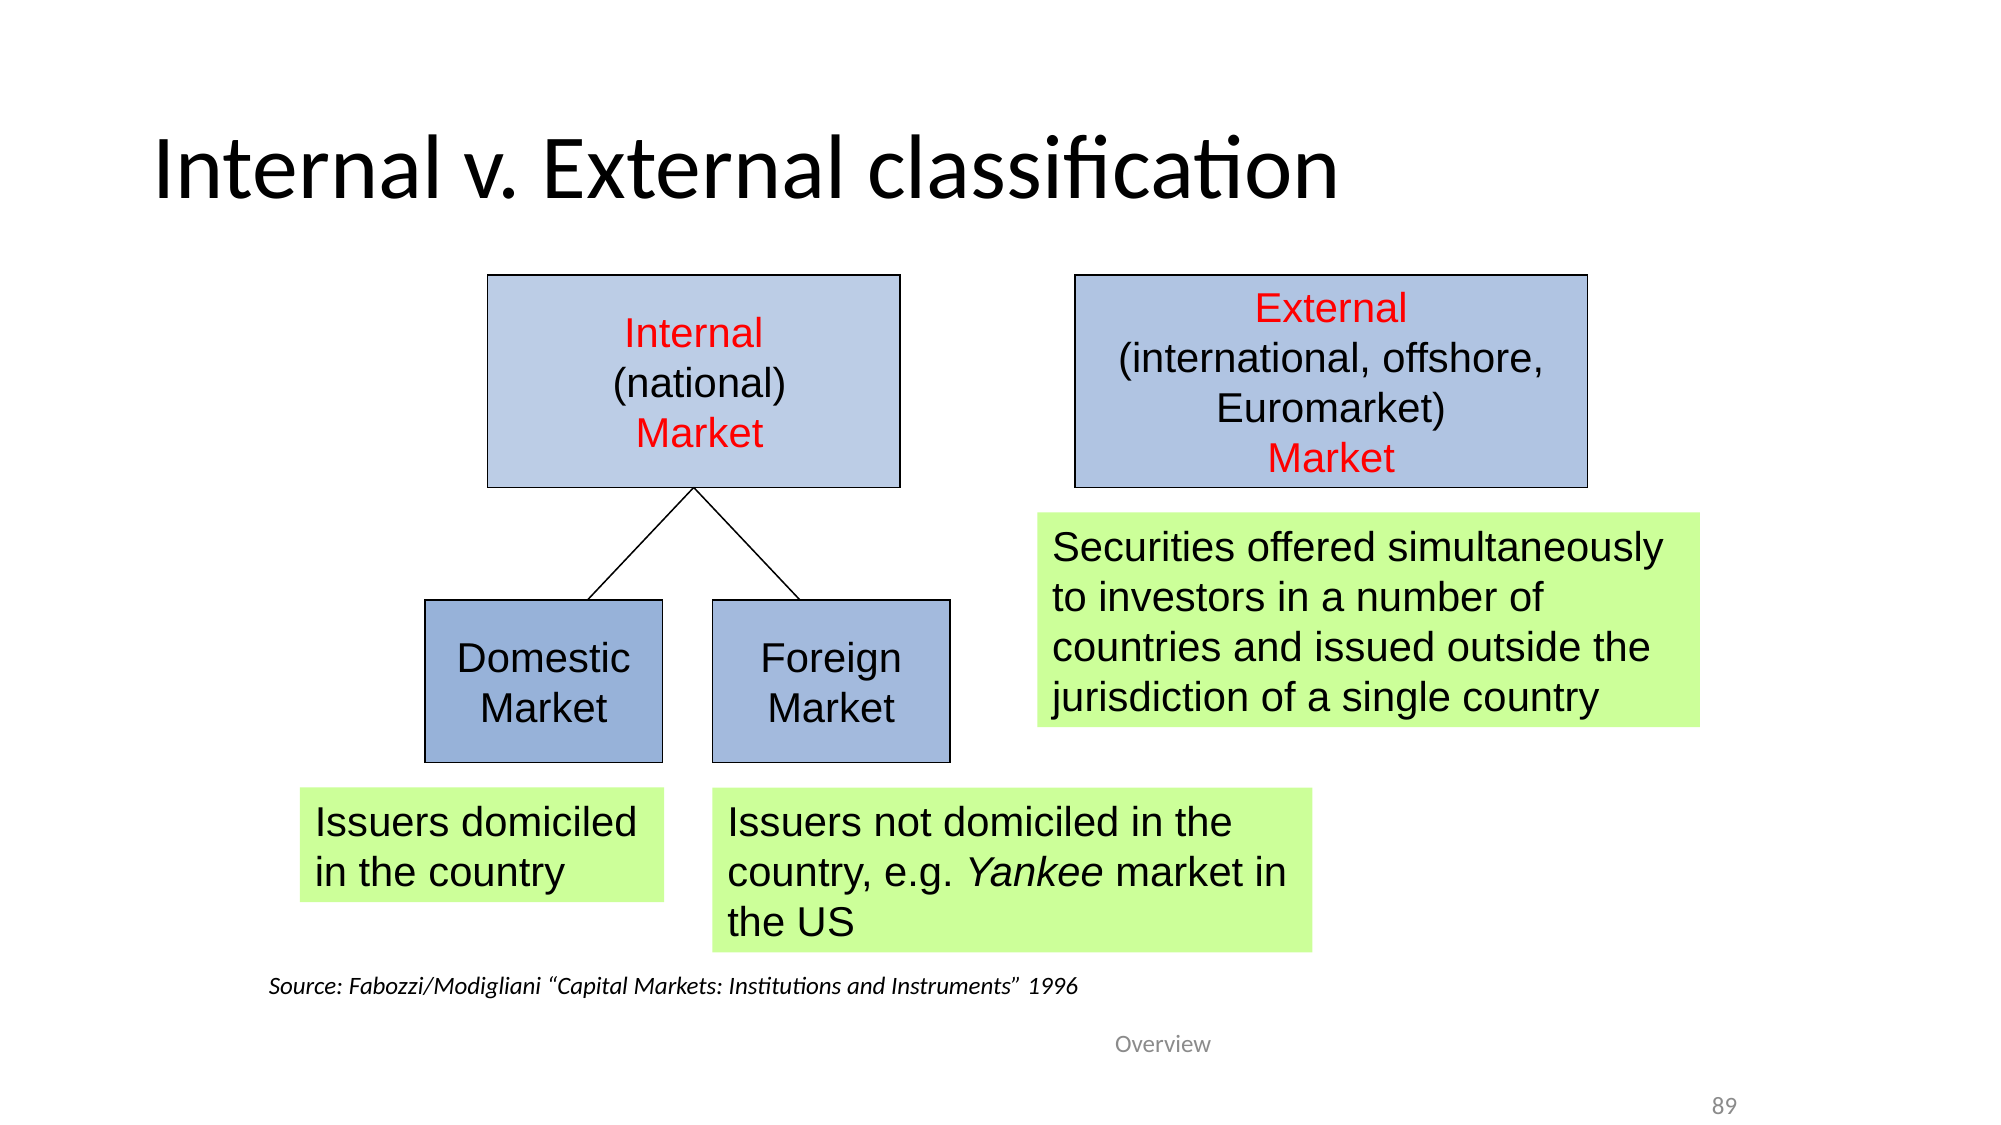

Internal v. External classification
Internal
 (national)
 Market
External
 (international, offshore,
Euromarket)
Market
Securities offered simultaneously to investors in a number of countries and issued outside the jurisdiction of a single country
Domestic
Market
Foreign
Market
Issuers not domiciled in the country, e.g. Yankee market in the US
Issuers domiciled
in the country
Source: Fabozzi/Modigliani “Capital Markets: Institutions and Instruments” 1996
Overview
89